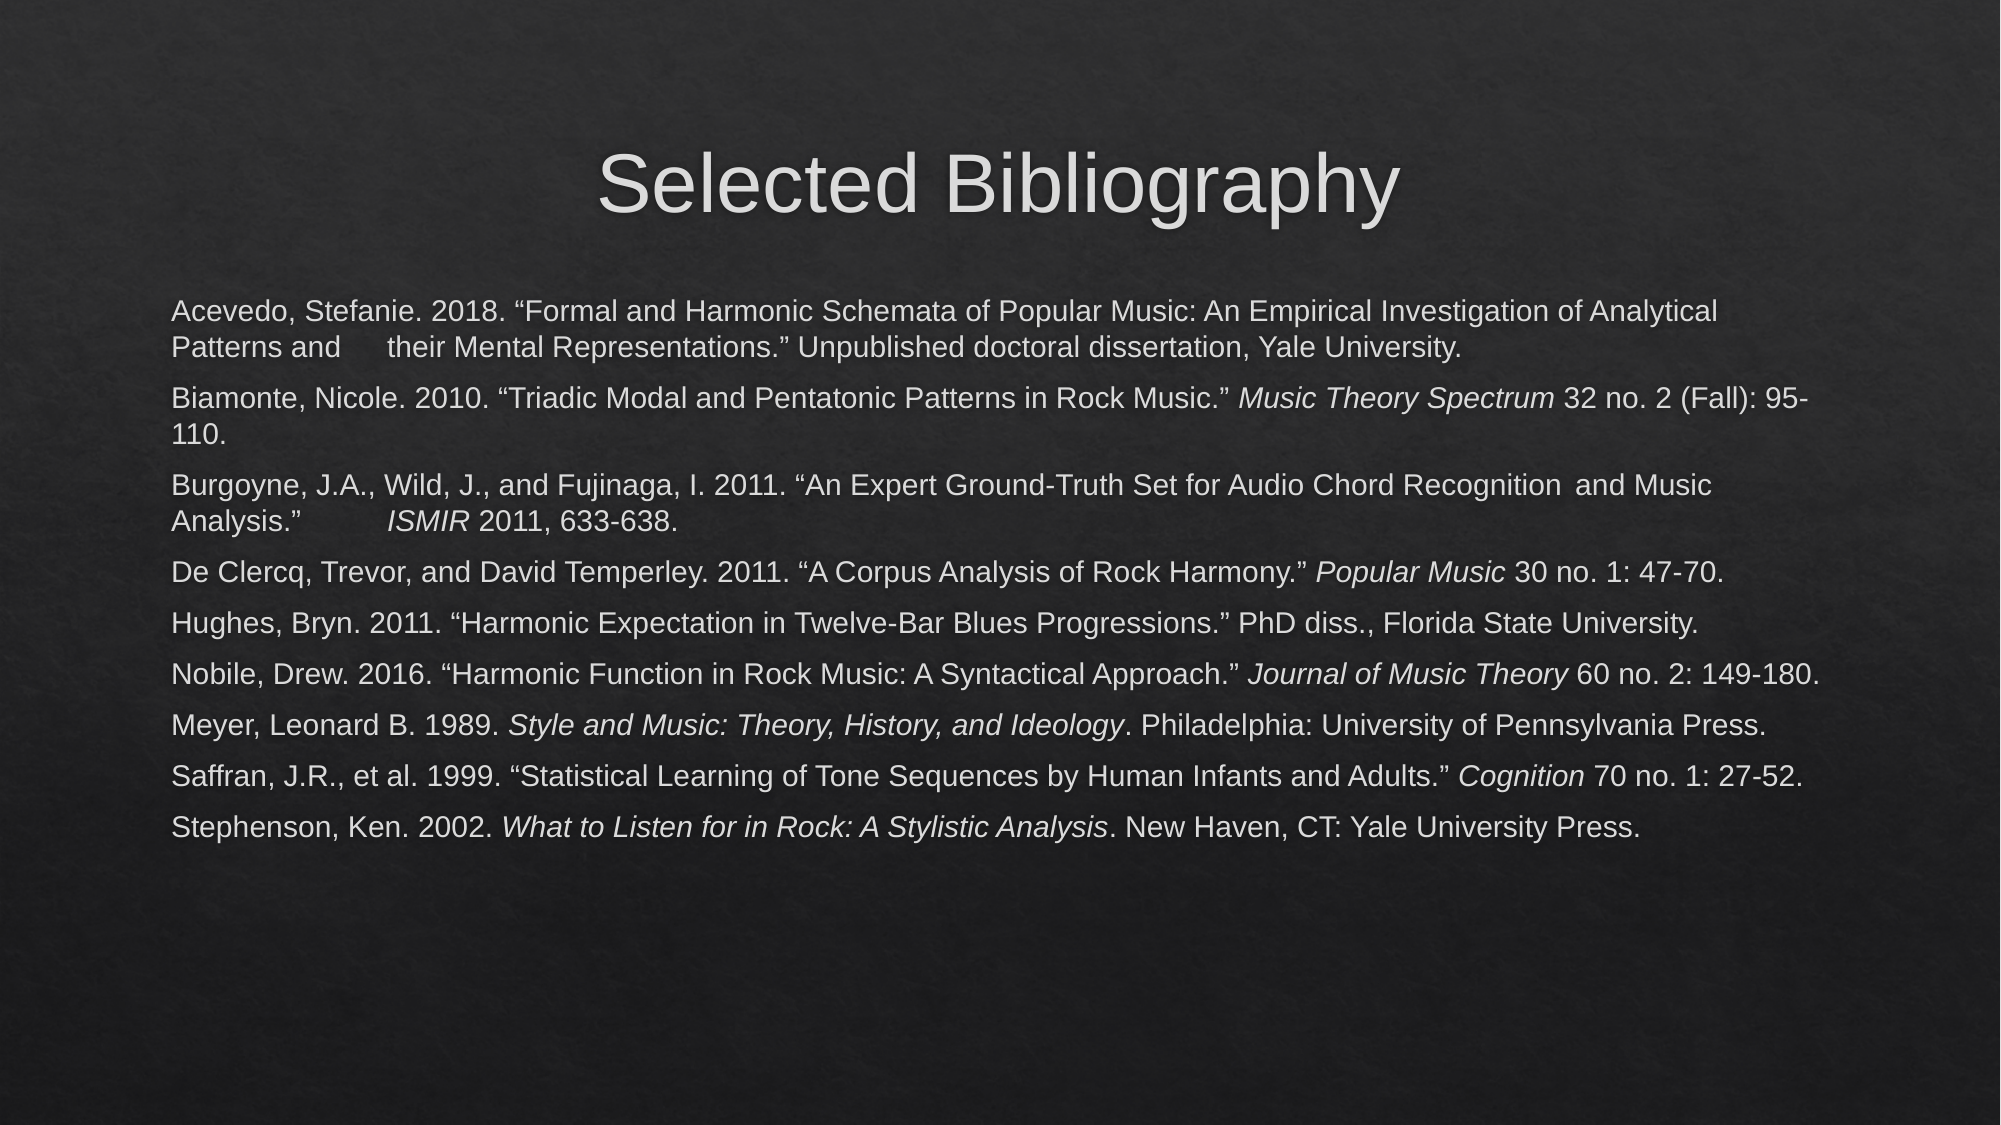

# Selected Bibliography
Acevedo, Stefanie. 2018. “Formal and Harmonic Schemata of Popular Music: An Empirical Investigation of Analytical Patterns and 	their Mental Representations.” Unpublished doctoral dissertation, Yale University.
Biamonte, Nicole. 2010. “Triadic Modal and Pentatonic Patterns in Rock Music.” Music Theory Spectrum 32 no. 2 (Fall): 95-110.
Burgoyne, J.A., Wild, J., and Fujinaga, I. 2011. “An Expert Ground-Truth Set for Audio Chord Recognition 	and Music Analysis.” 	ISMIR 2011, 633-638.
De Clercq, Trevor, and David Temperley. 2011. “A Corpus Analysis of Rock Harmony.” Popular Music 30 no. 1: 47-	70.
Hughes, Bryn. 2011. “Harmonic Expectation in Twelve-Bar Blues Progressions.” PhD diss., Florida State University.
Nobile, Drew. 2016. “Harmonic Function in Rock Music: A Syntactical Approach.” Journal of Music Theory 60 no. 2: 149-180.
Meyer, Leonard B. 1989. Style and Music: Theory, History, and Ideology. Philadelphia: University of Pennsylvania Press.
Saffran, J.R., et al. 1999. “Statistical Learning of Tone Sequences by Human Infants and Adults.” Cognition 70 no. 1: 27-52.
Stephenson, Ken. 2002. What to Listen for in Rock: A Stylistic Analysis. New Haven, CT: Yale University Press.